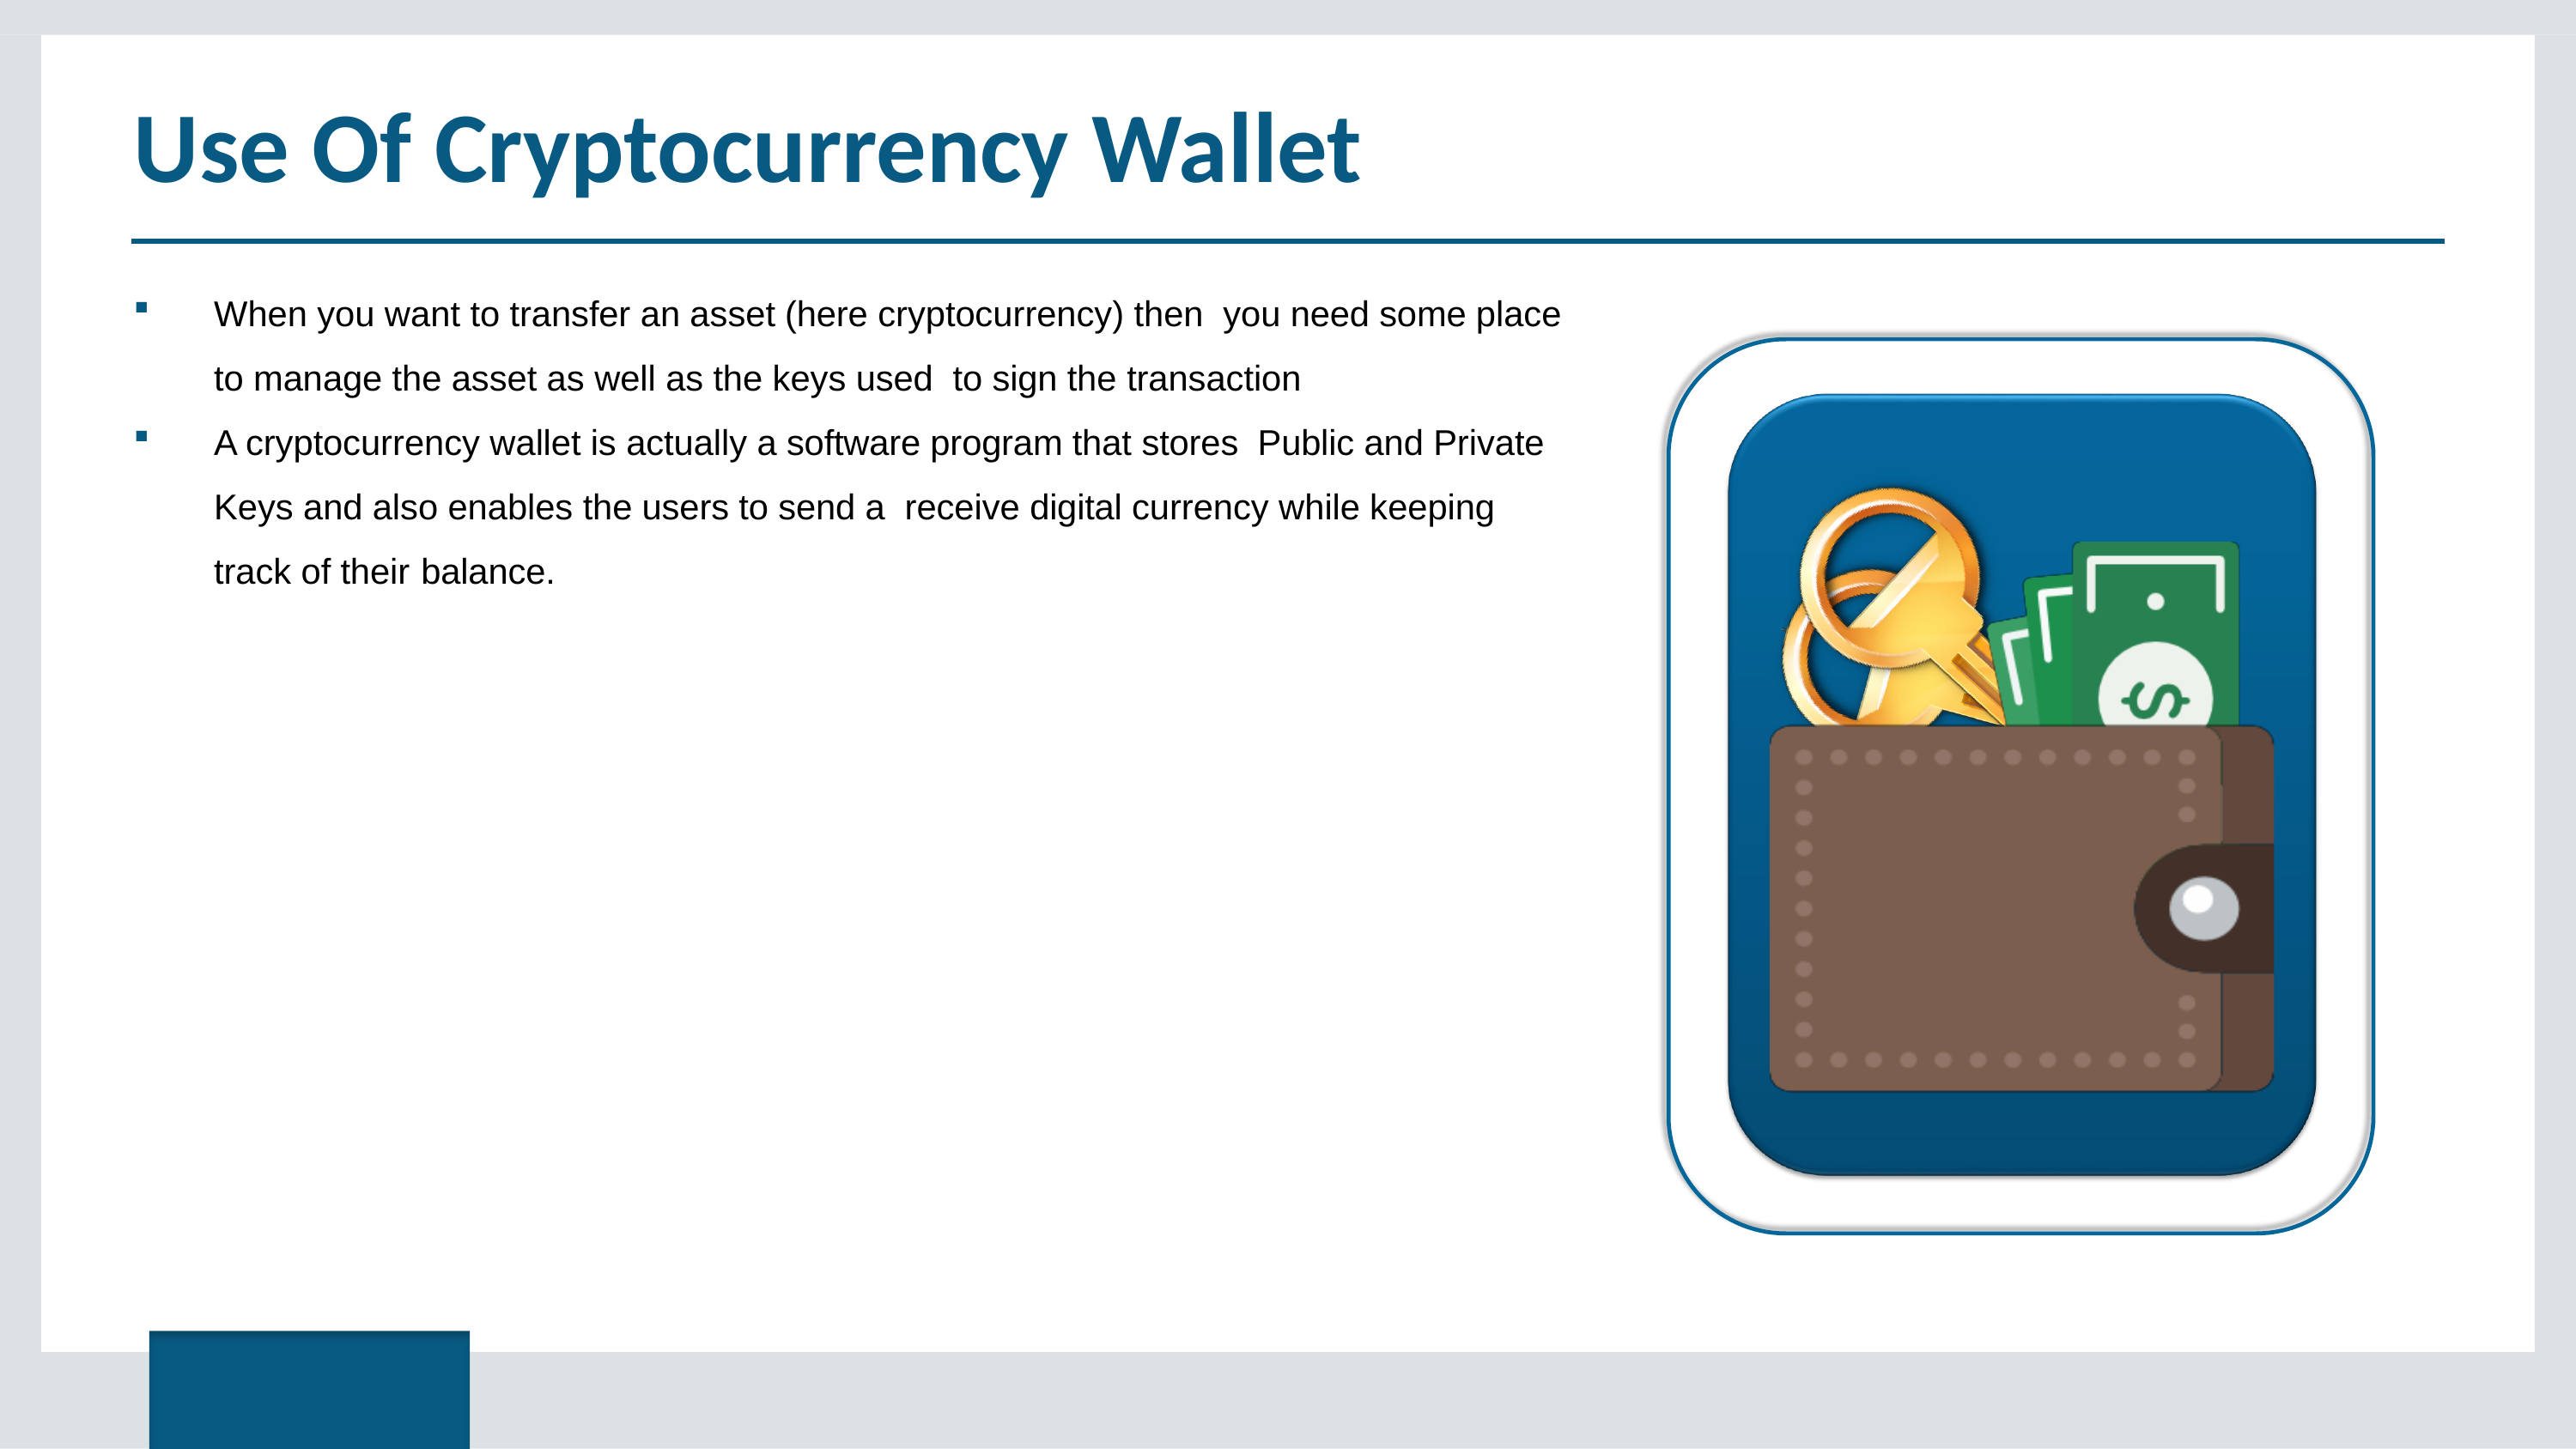

# Use Of Cryptocurrency Wallet

When you want to transfer an asset (here cryptocurrency) then  you need some place to manage the asset as well as the keys used  to sign the transaction
A cryptocurrency wallet is actually a software program that stores  Public and Private Keys and also enables the users to send a  receive digital currency while keeping track of their balance.